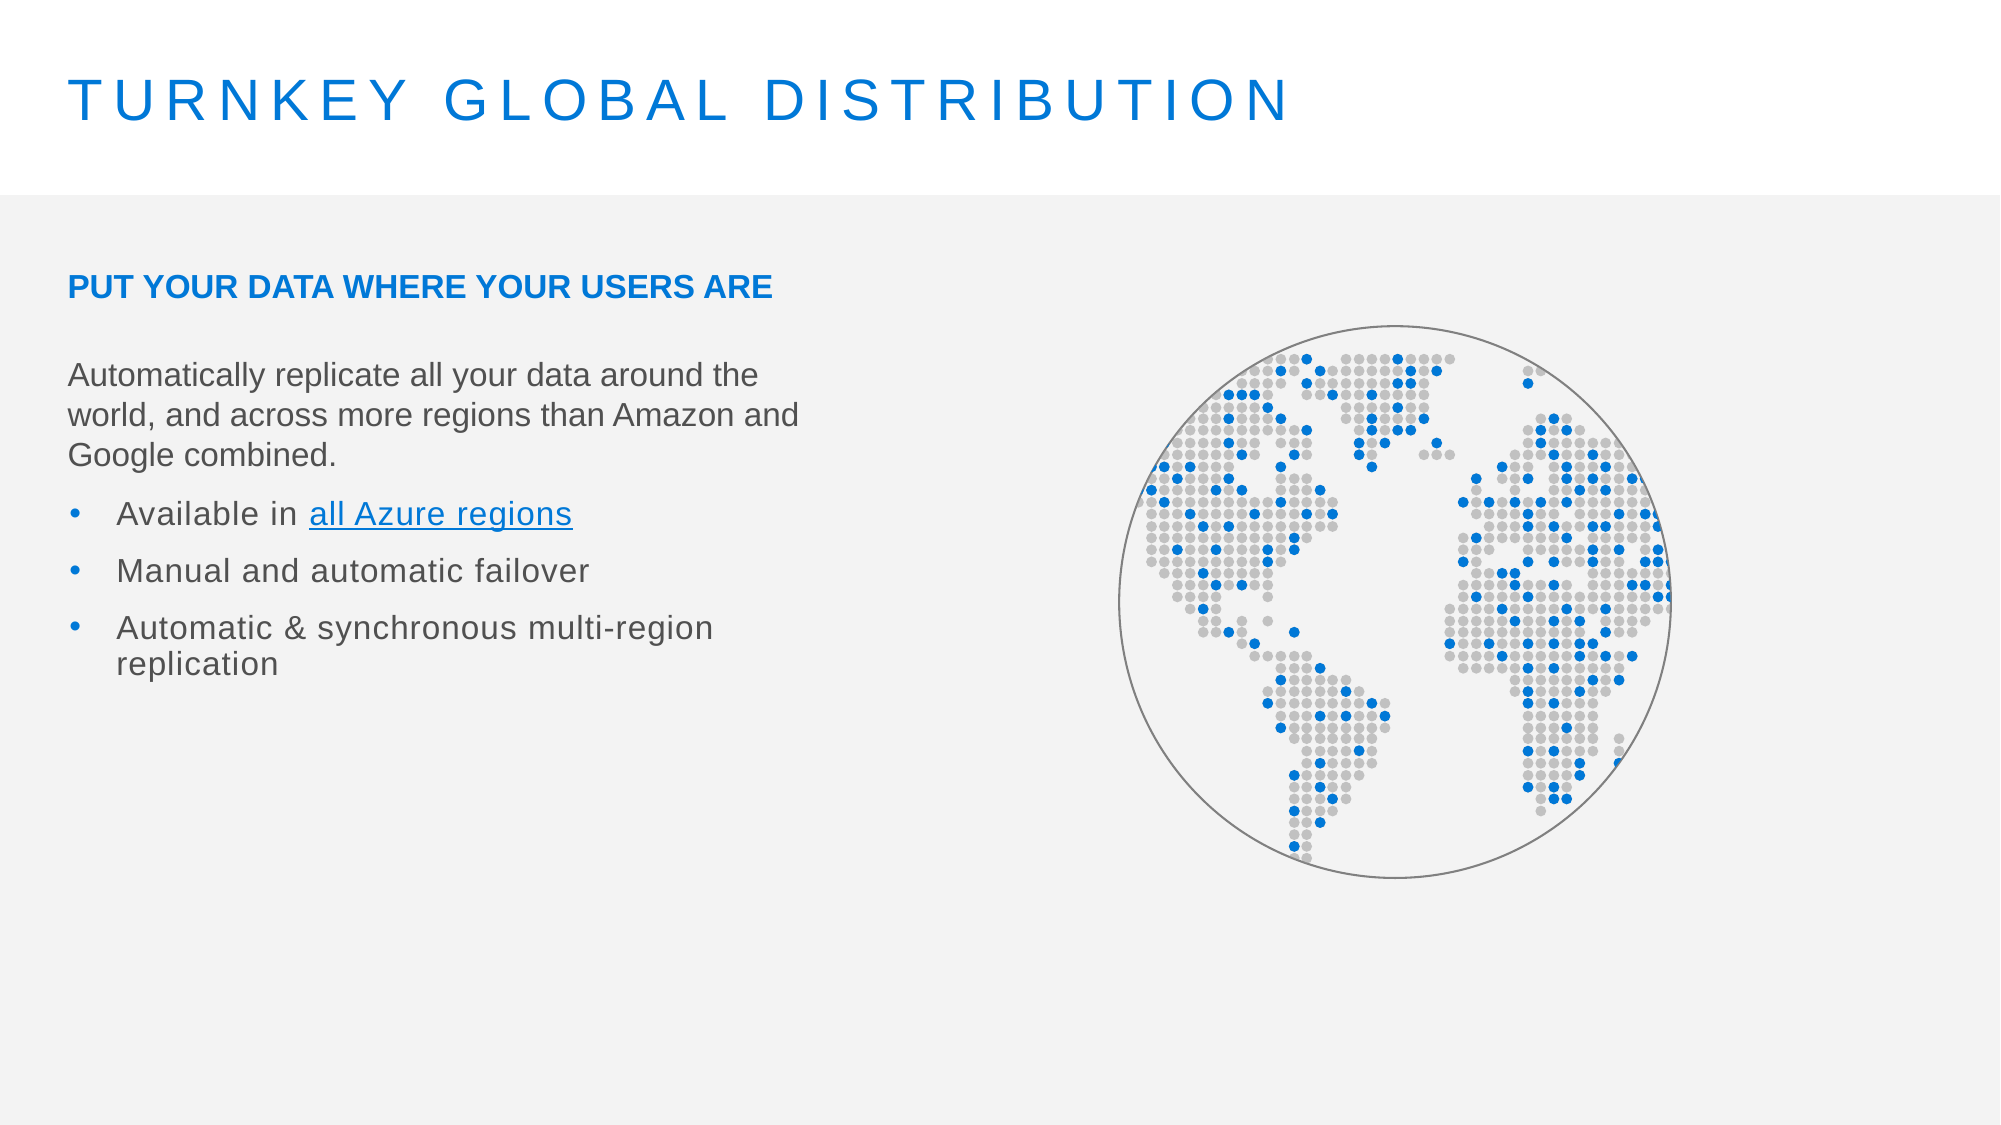

# Turnkey global distribution
PUT YOUR DATA WHERE YOUR USERS ARE

Automatically replicate all your data around the world, and across more regions than Amazon and Google combined.

Available in all Azure regions
Manual and automatic failover
Automatic & synchronous multi-region replication